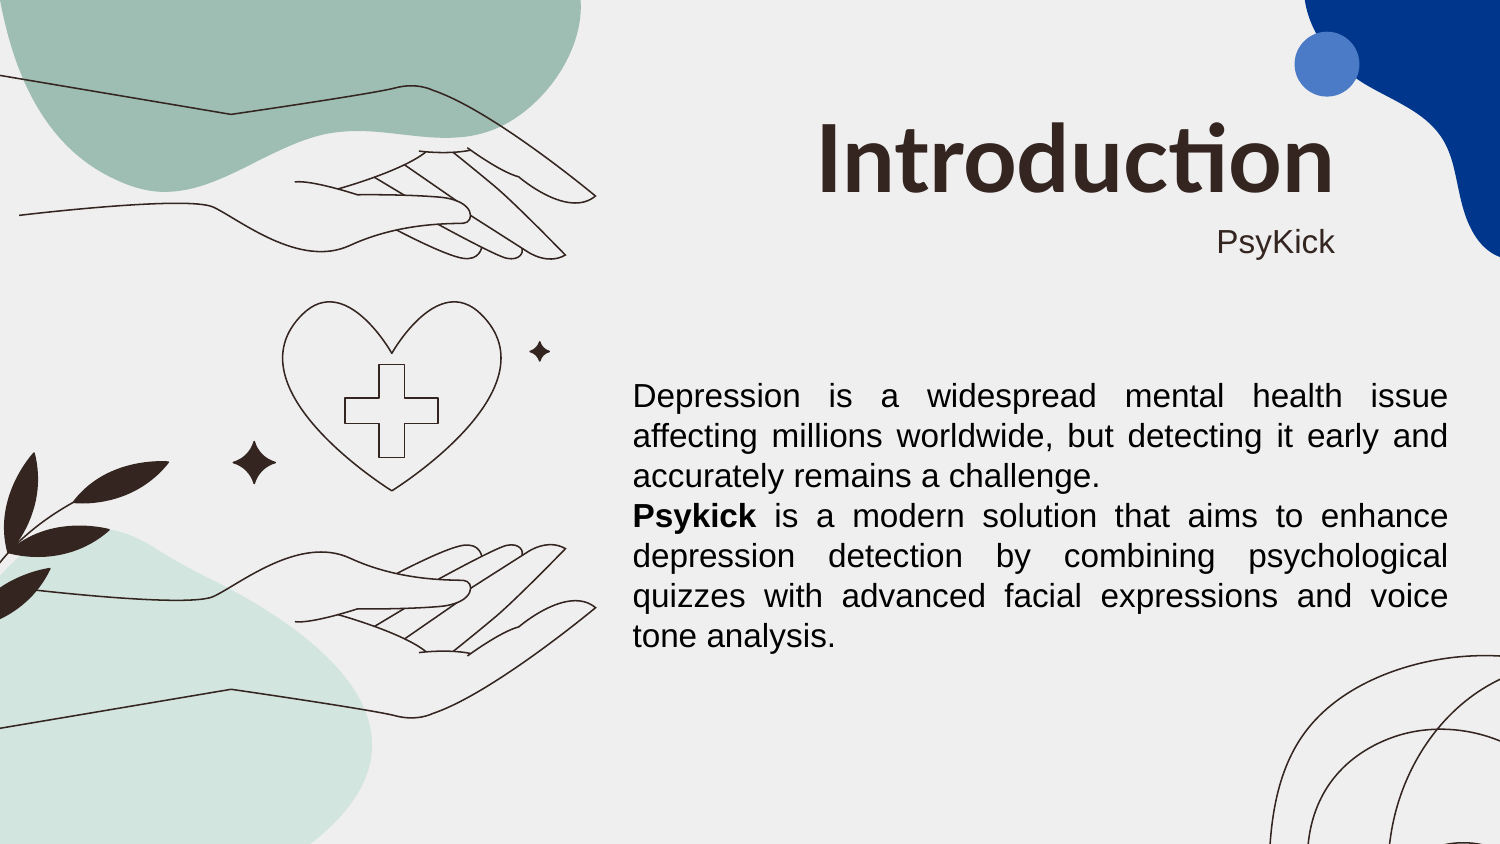

# Introduction
PsyKick
Depression is a widespread mental health issue affecting millions worldwide, but detecting it early and accurately remains a challenge.
Psykick is a modern solution that aims to enhance depression detection by combining psychological quizzes with advanced facial expressions and voice tone analysis.